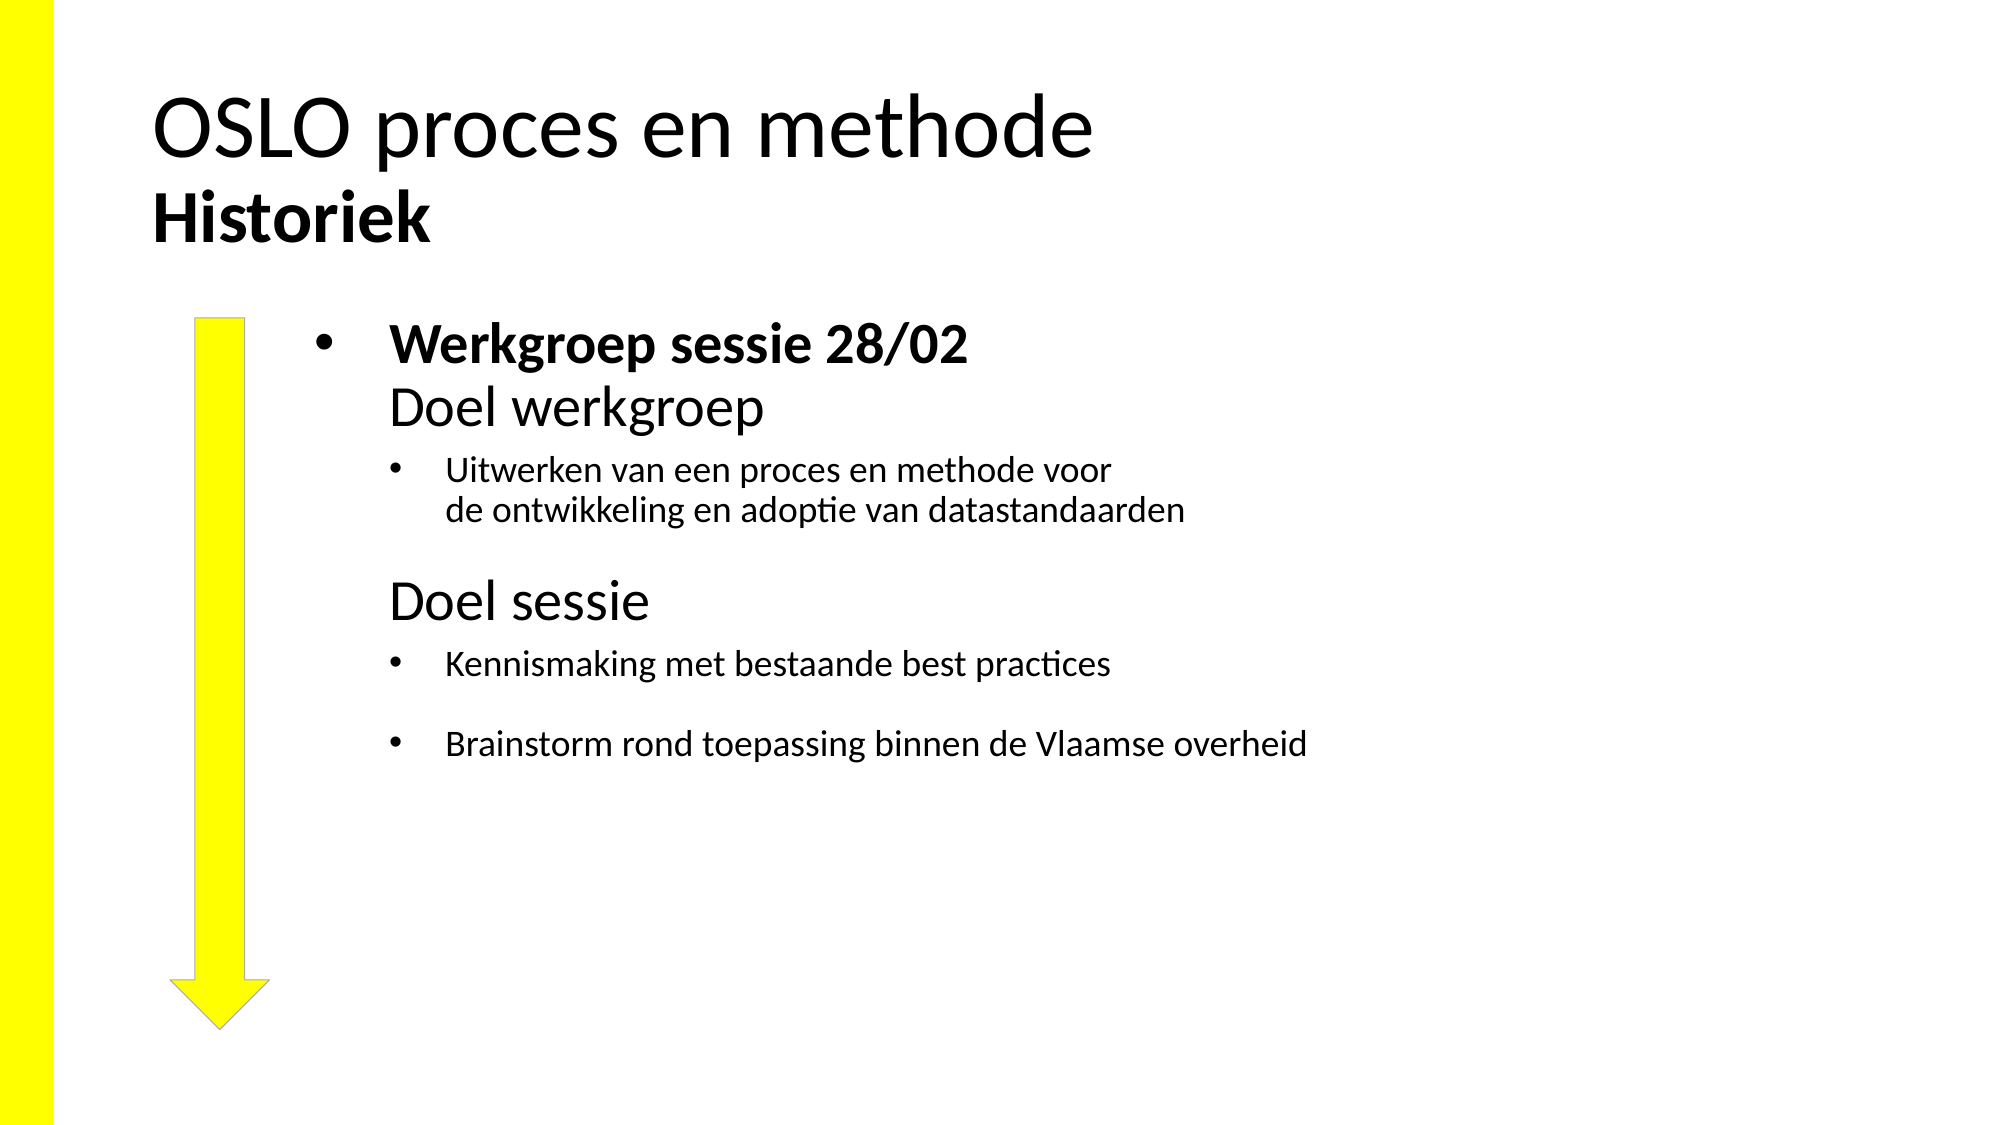

# OSLO proces en methode Historiek
Werkgroep sessie 28/02
Doel werkgroep
Uitwerken van een proces en methode voor
de ontwikkeling en adoptie van datastandaarden
Doel sessie
Kennismaking met bestaande best practices
Brainstorm rond toepassing binnen de Vlaamse overheid